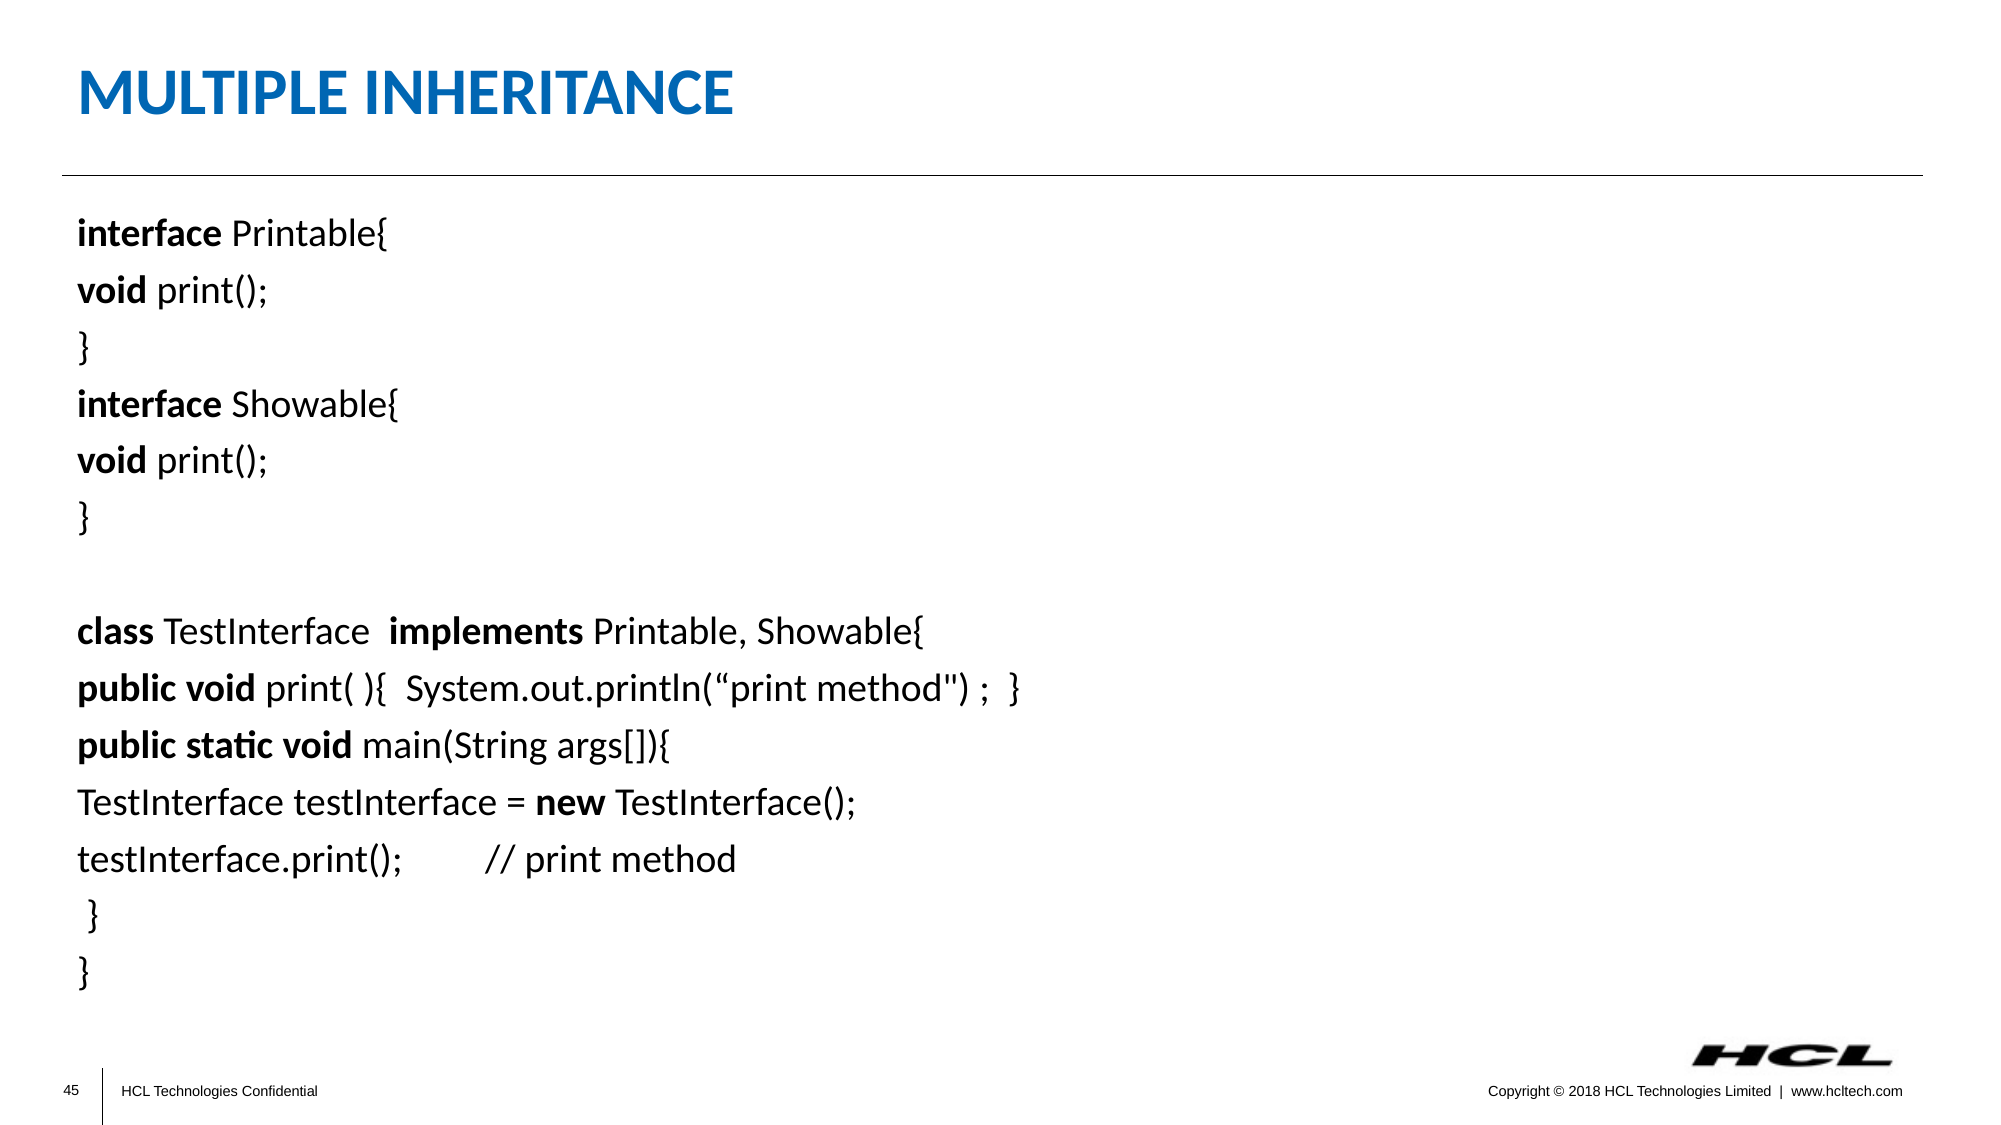

# Multiple inheritance
interface Printable{
void print();
}
interface Showable{
void print();
}

class TestInterface  implements Printable, Showable{
public void print( ){  System.out.println(“print method") ;  }
public static void main(String args[]){
TestInterface testInterface = new TestInterface();
testInterface.print();  	// print method
 }
}